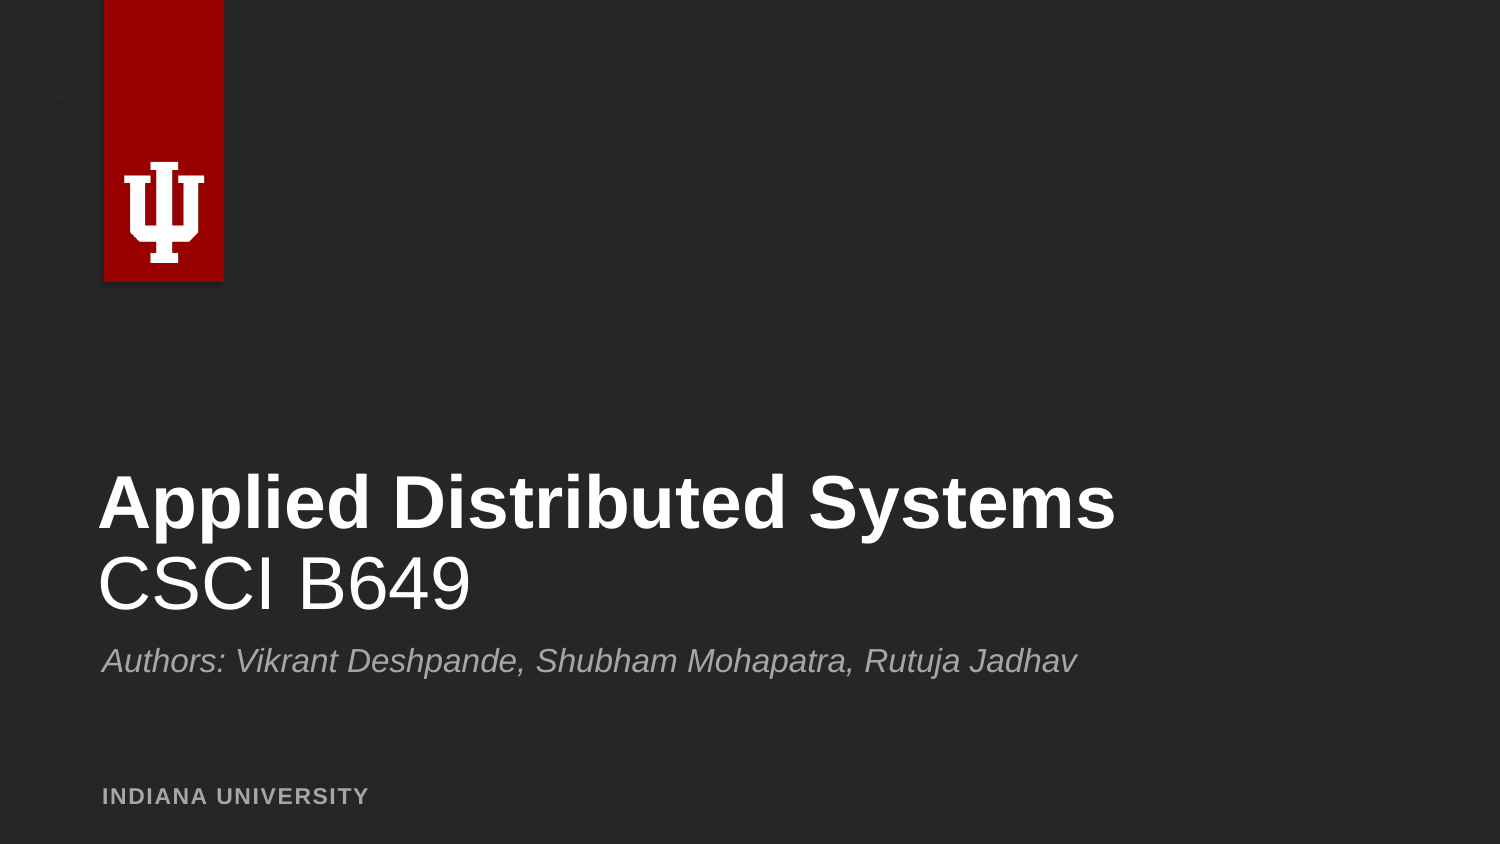

# Applied Distributed Systems CSCI B649
Authors: Vikrant Deshpande, Shubham Mohapatra, Rutuja Jadhav
INDIANA UNIVERSITY